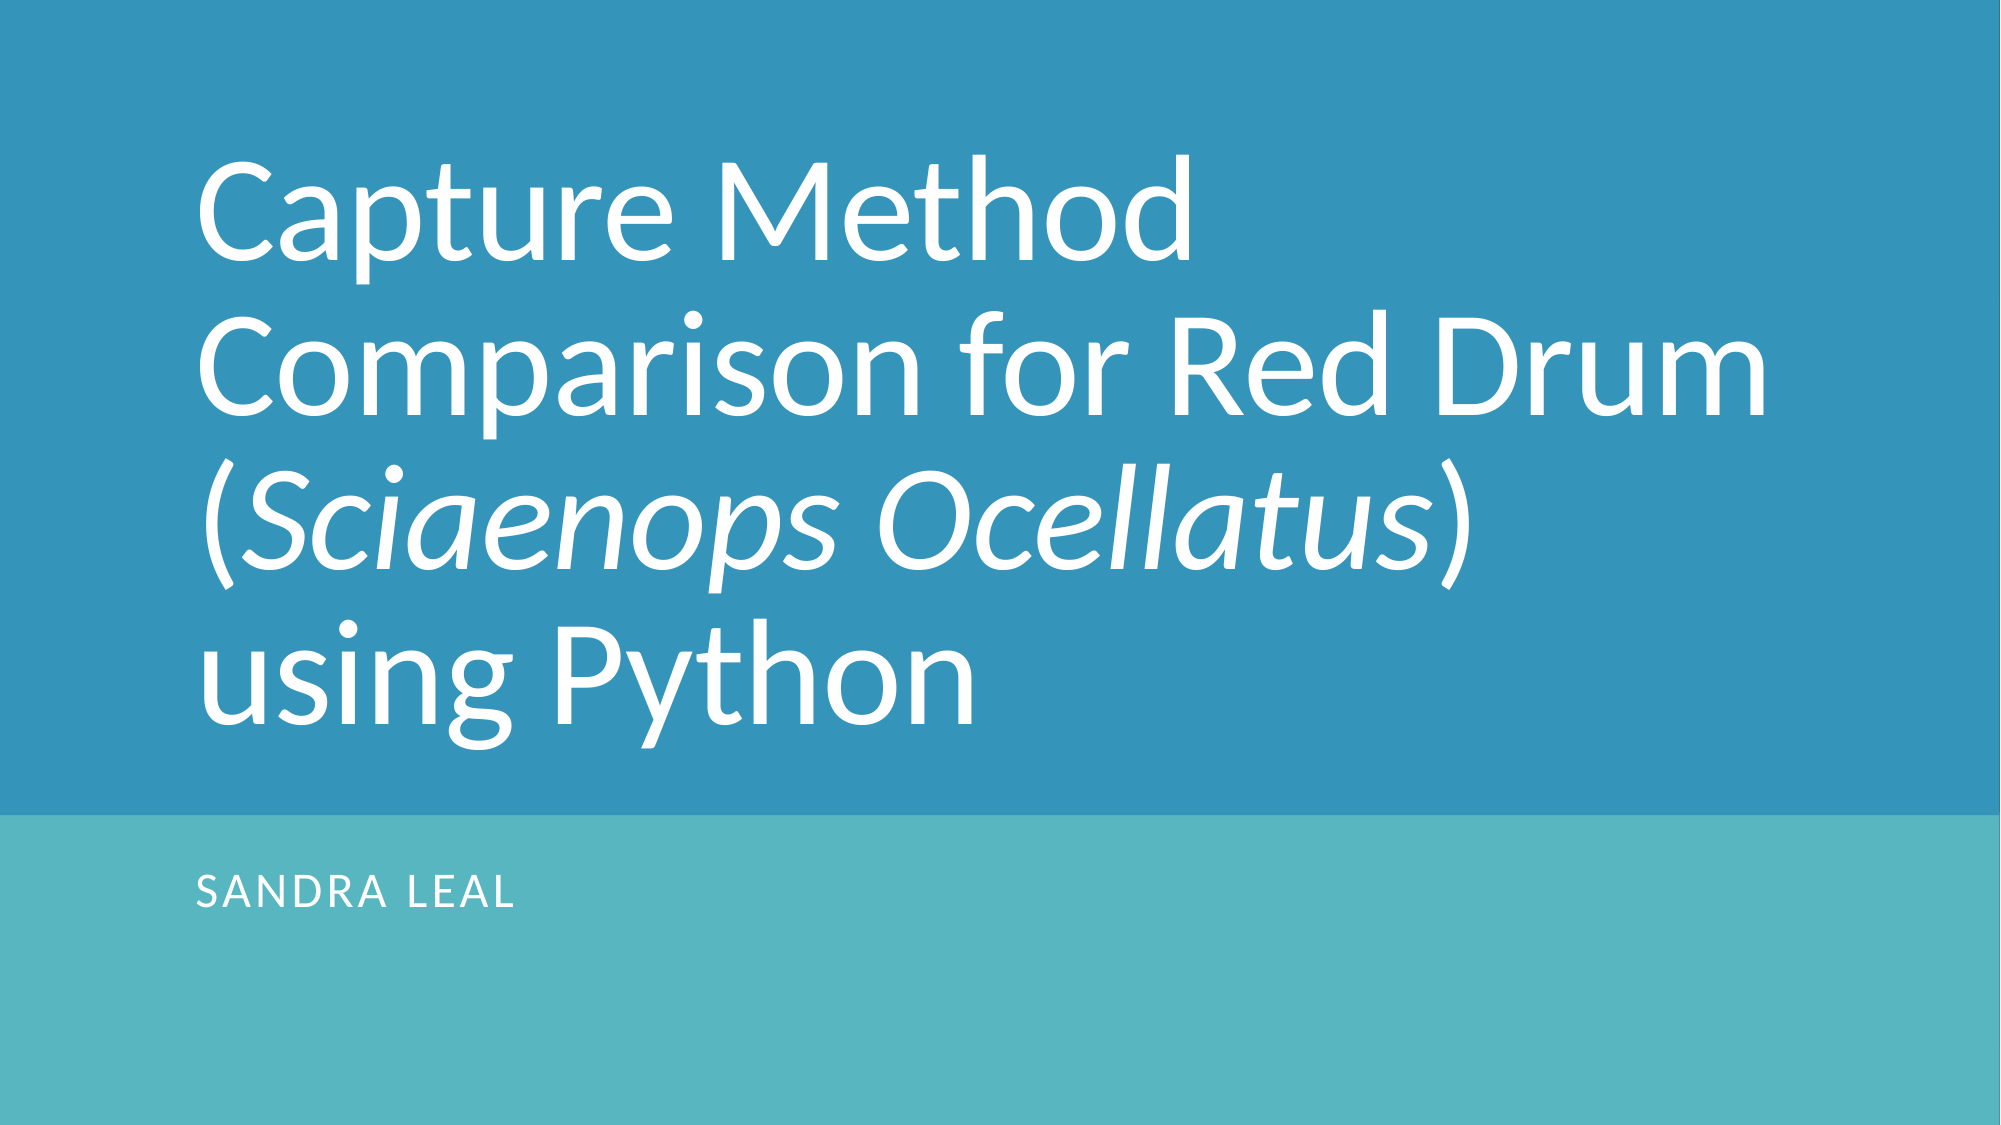

# Capture Method Comparison for Red Drum (Sciaenops Ocellatus) using Python

Sandra Leal